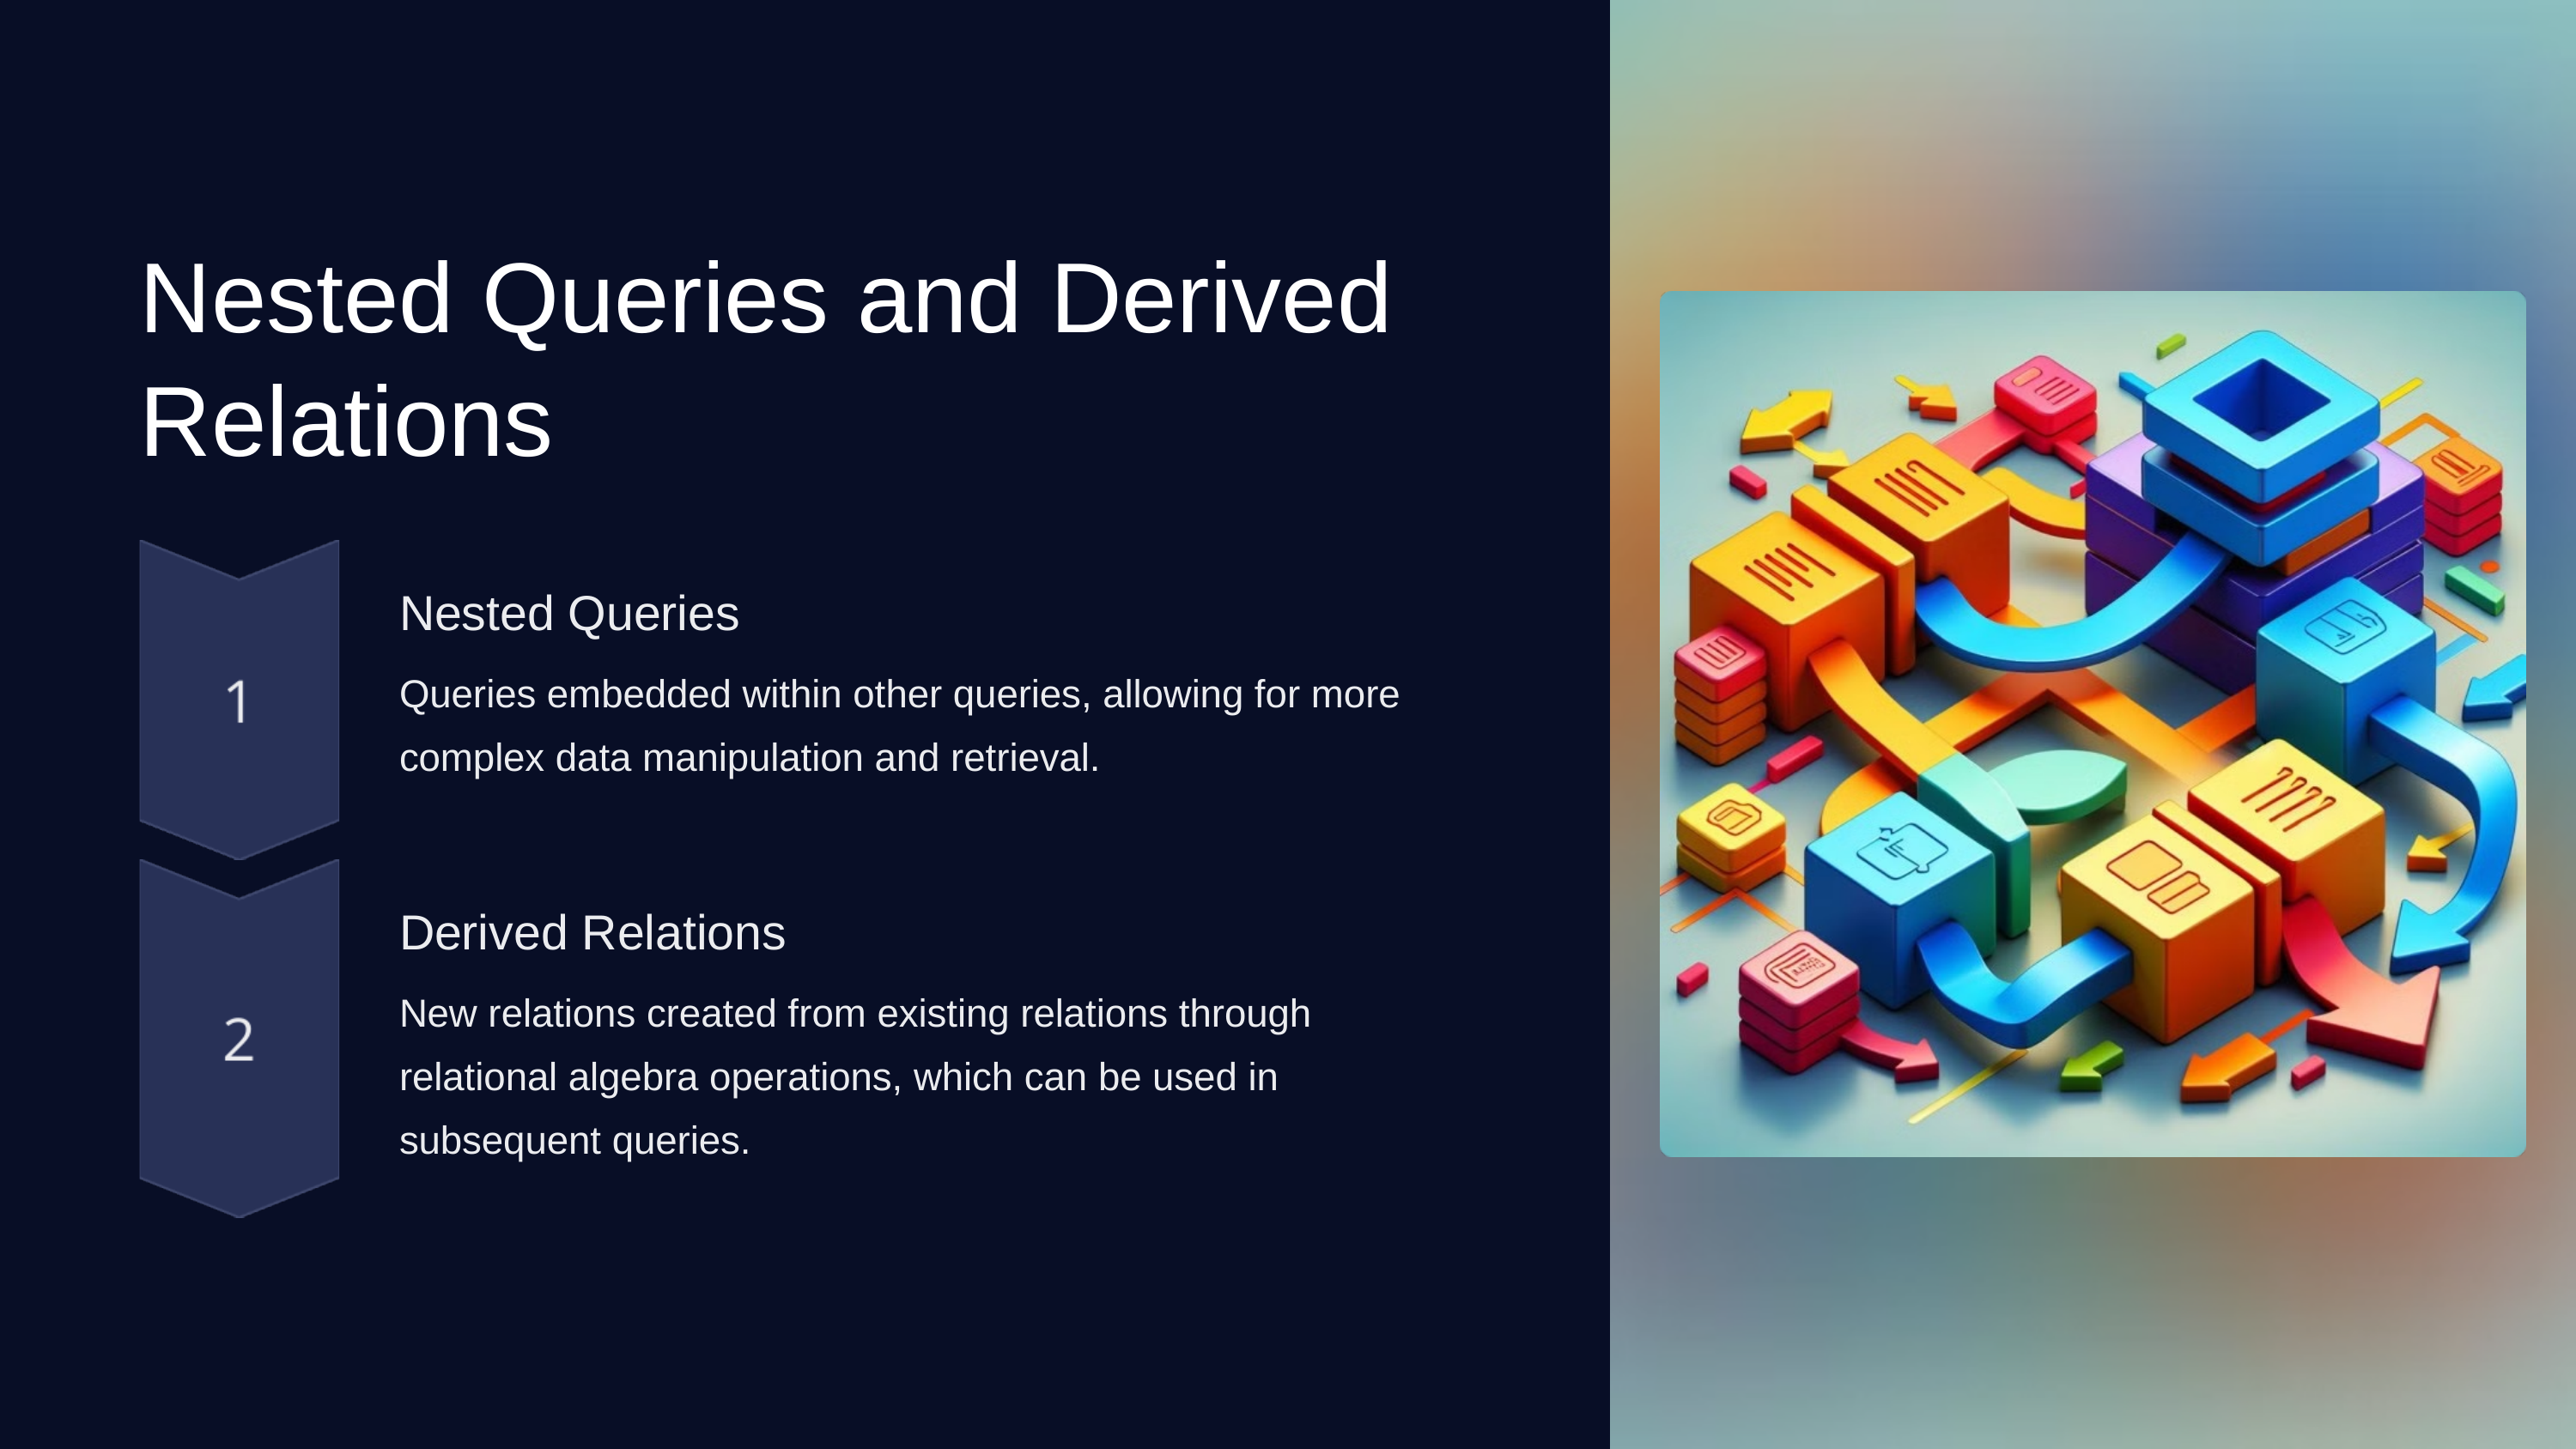

Nested Queries and Derived Relations

Nested Queries
Queries embedded within other queries, allowing for more complex data manipulation and retrieval.

Derived Relations
New relations created from existing relations through relational algebra operations, which can be used in subsequent queries.